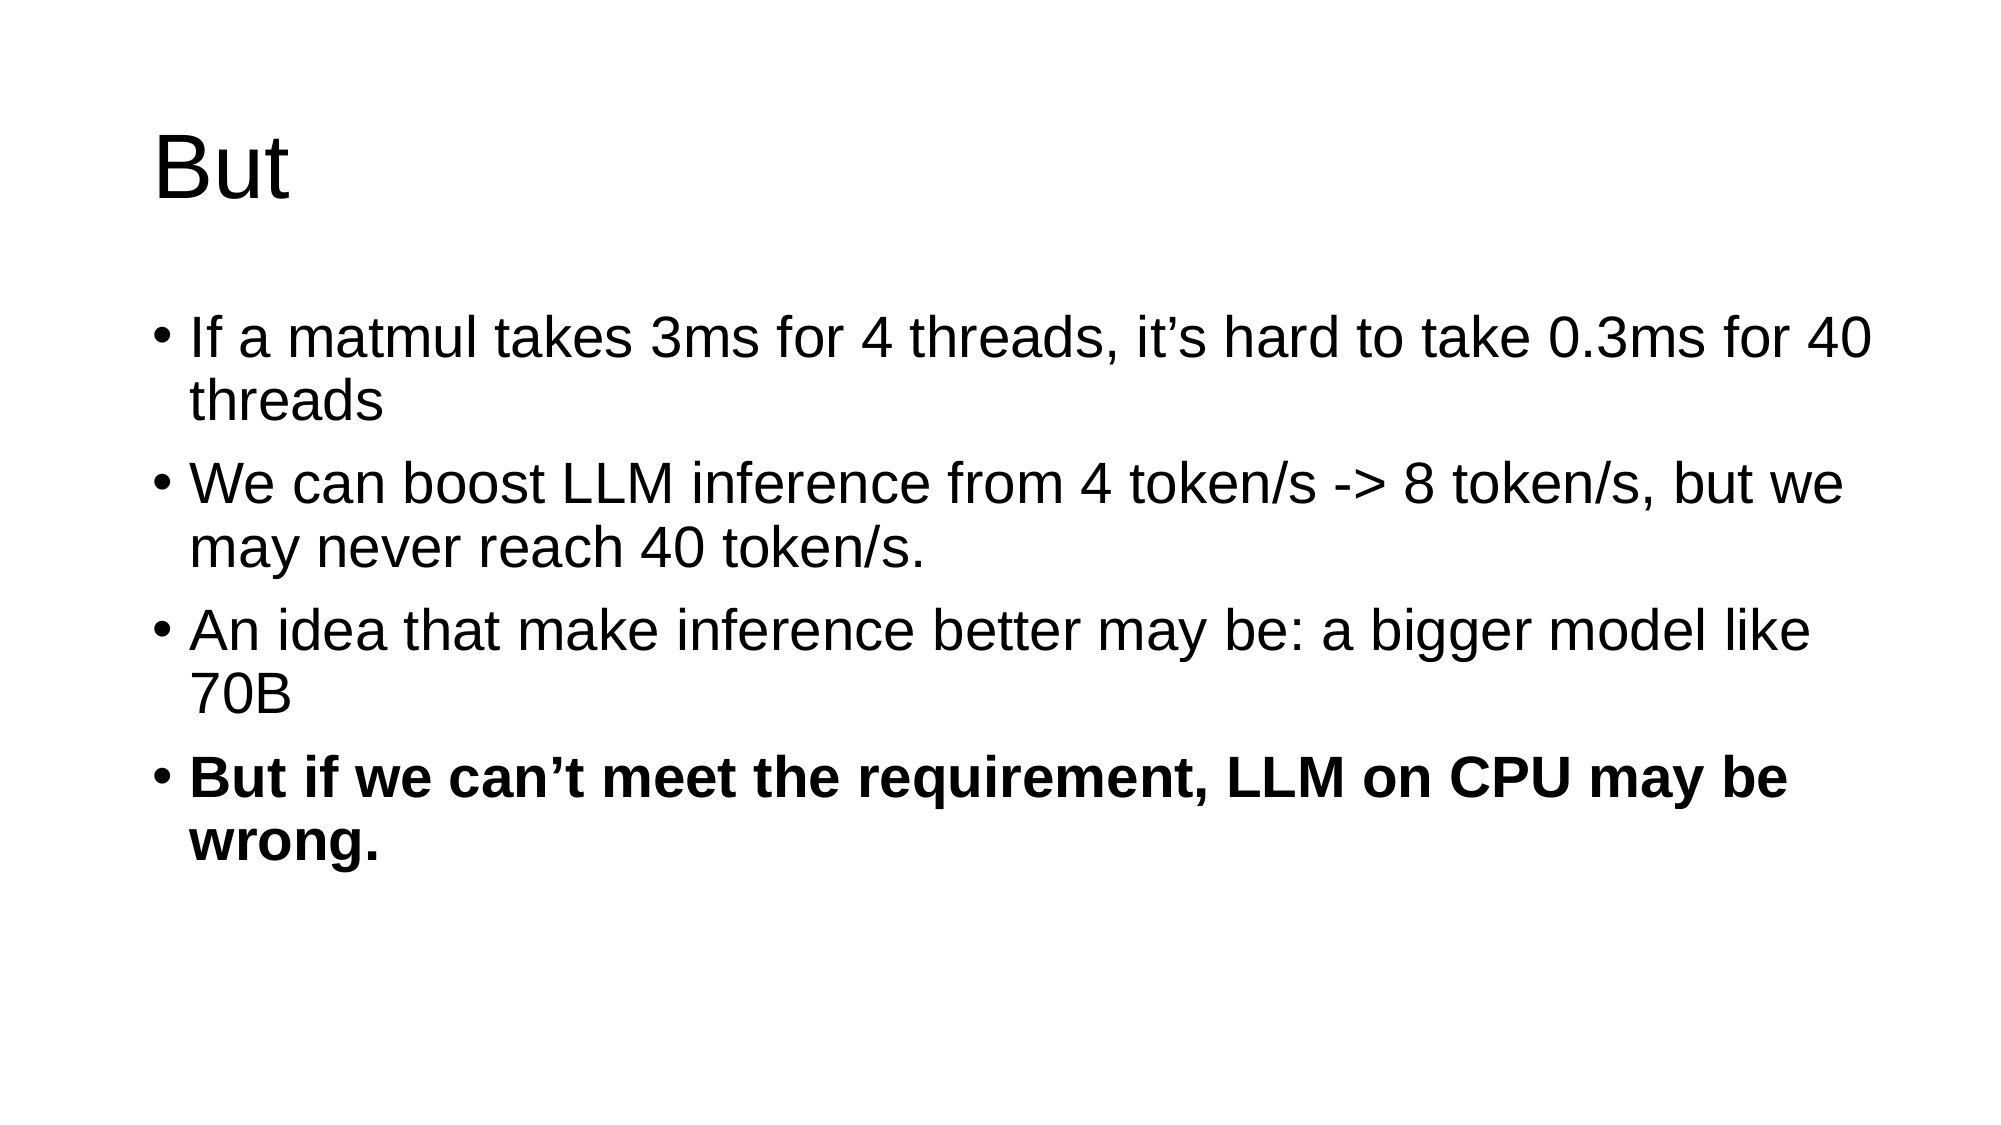

# But
If a matmul takes 3ms for 4 threads, it’s hard to take 0.3ms for 40 threads
We can boost LLM inference from 4 token/s -> 8 token/s, but we may never reach 40 token/s.
An idea that make inference better may be: a bigger model like 70B
But if we can’t meet the requirement, LLM on CPU may be wrong.